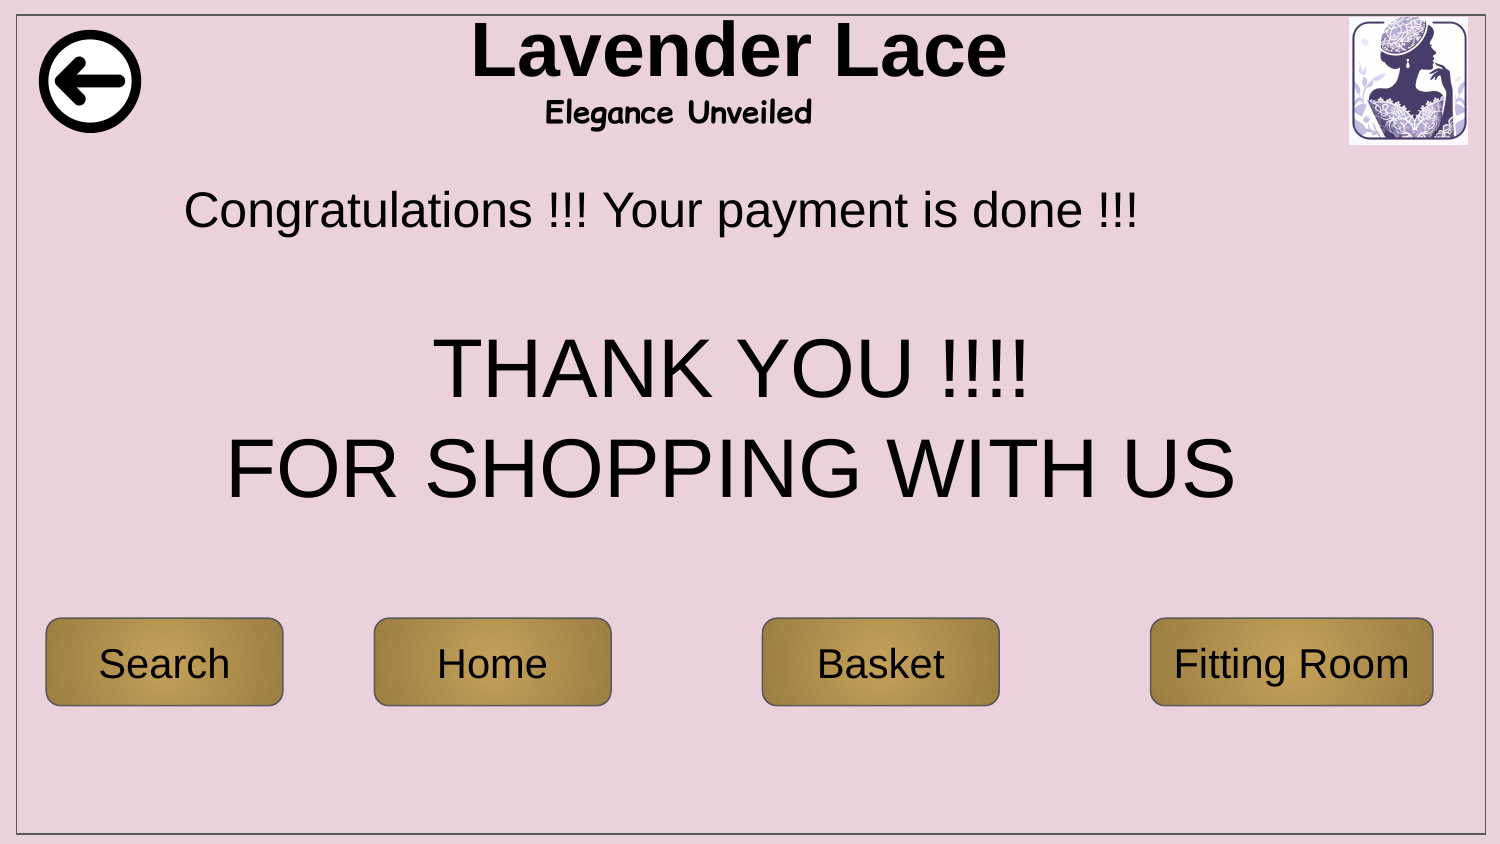

Congratulations !!! Your payment is done !!!
THANK YOU !!!!
FOR SHOPPING WITH US
Search
Home
Basket
Fitting Room